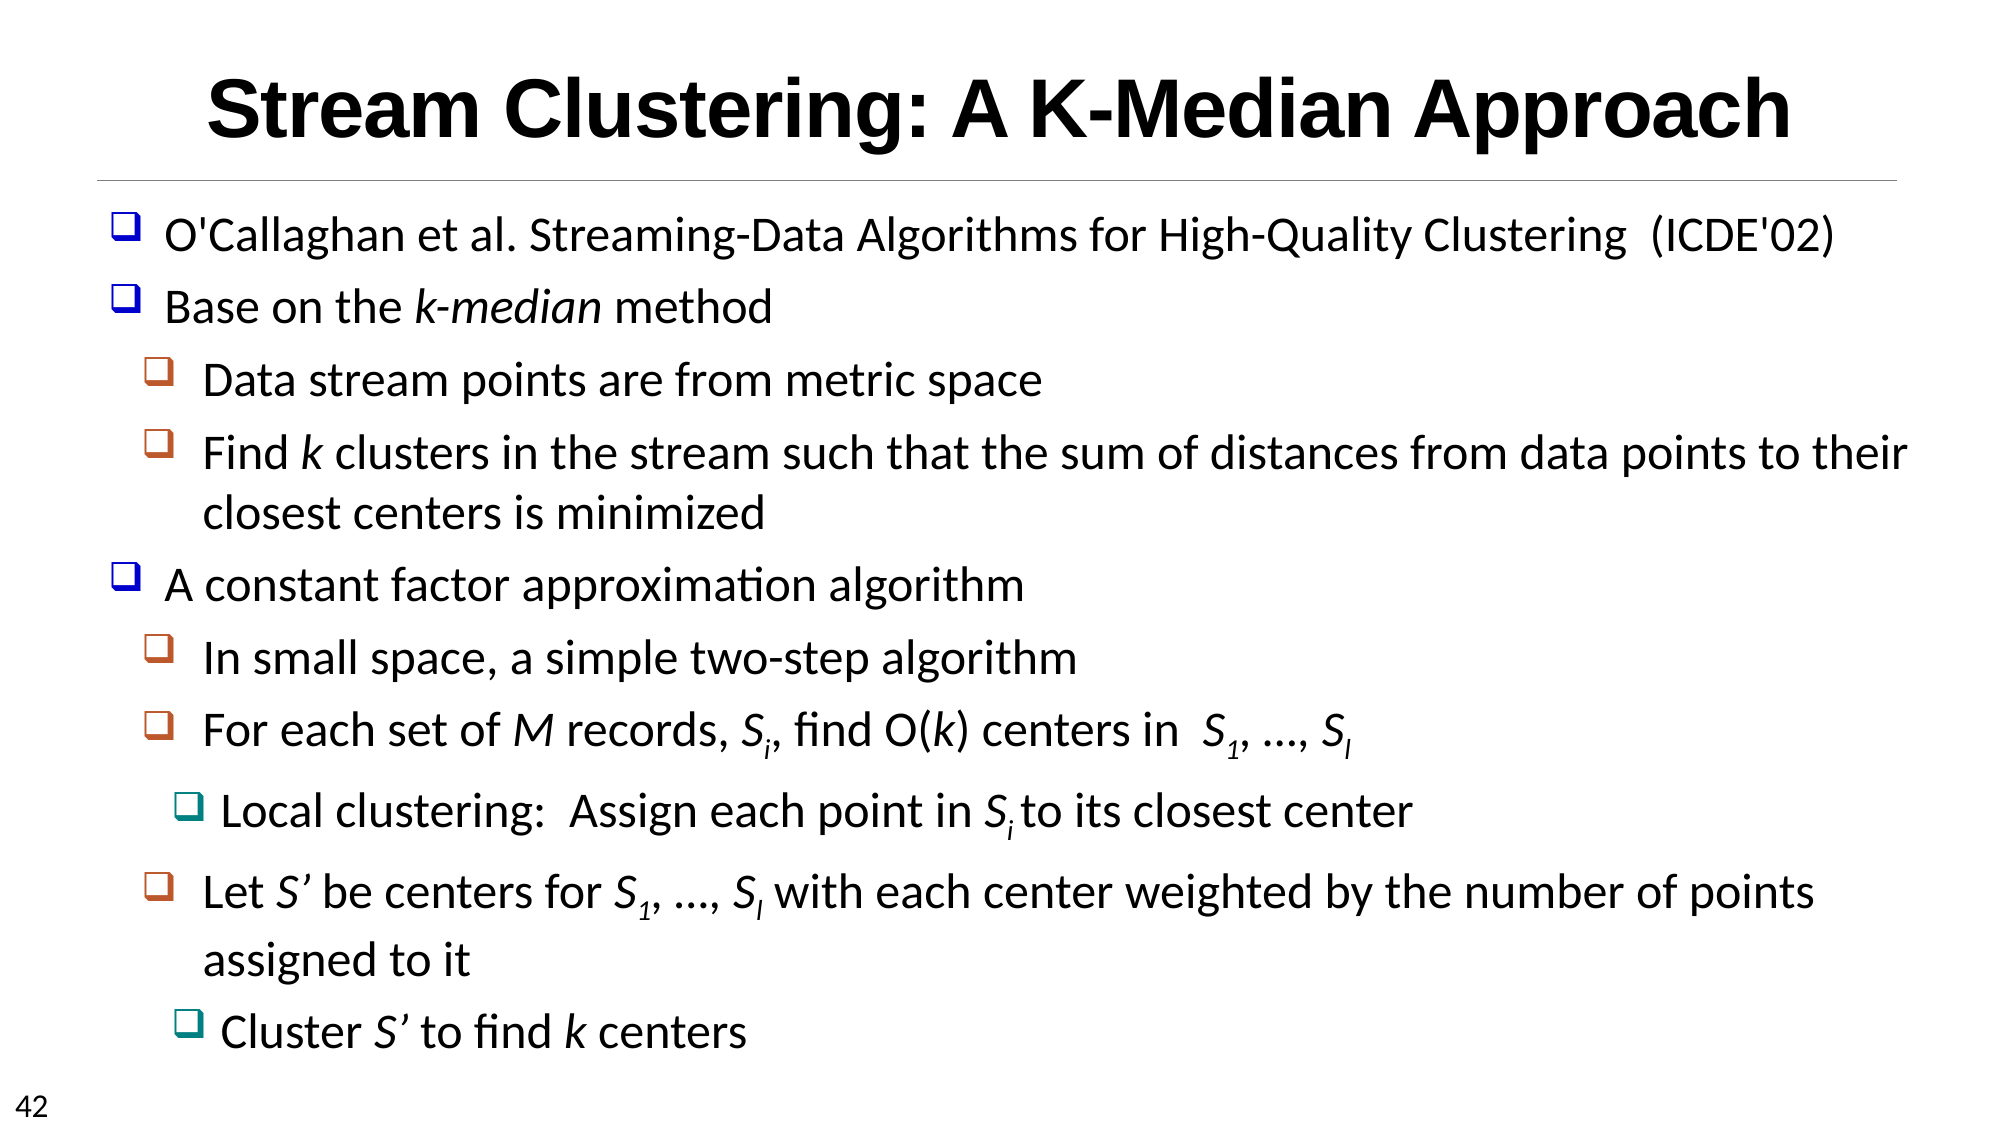

# Stream Clustering: A K-Median Approach
O'Callaghan et al. Streaming-Data Algorithms for High-Quality Clustering  (ICDE'02)
Base on the k-median method
Data stream points are from metric space
Find k clusters in the stream such that the sum of distances from data points to their closest centers is minimized
A constant factor approximation algorithm
In small space, a simple two-step algorithm
For each set of M records, Si, find O(k) centers in  S1, …, Sl
Local clustering:  Assign each point in Si to its closest center
Let S’ be centers for S1, …, Sl with each center weighted by the number of points assigned to it
Cluster S’ to find k centers